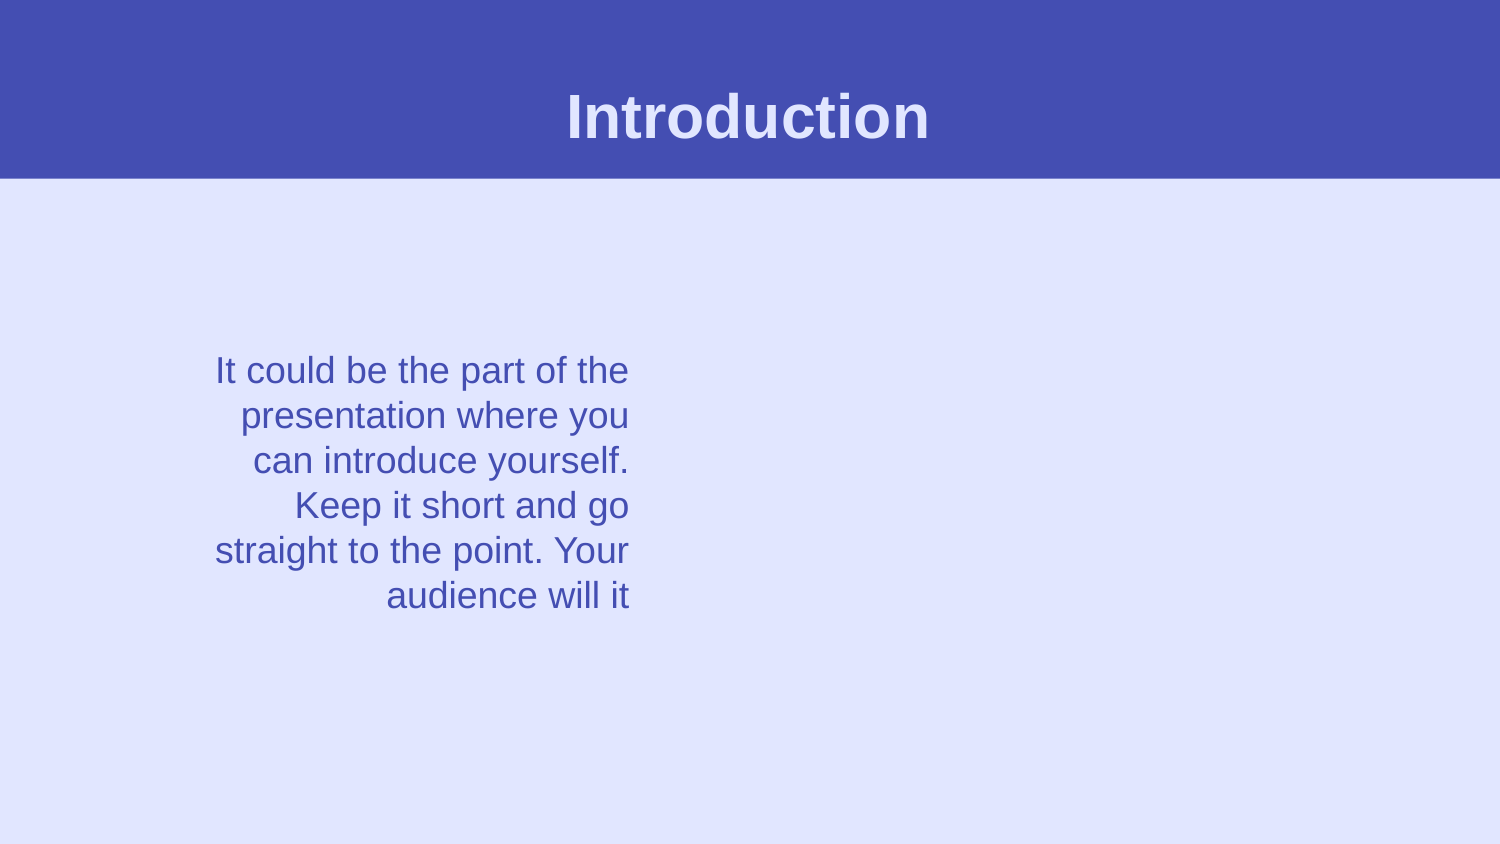

# Introduction
It could be the part of the presentation where you can introduce yourself. Keep it short and go straight to the point. Your audience will it